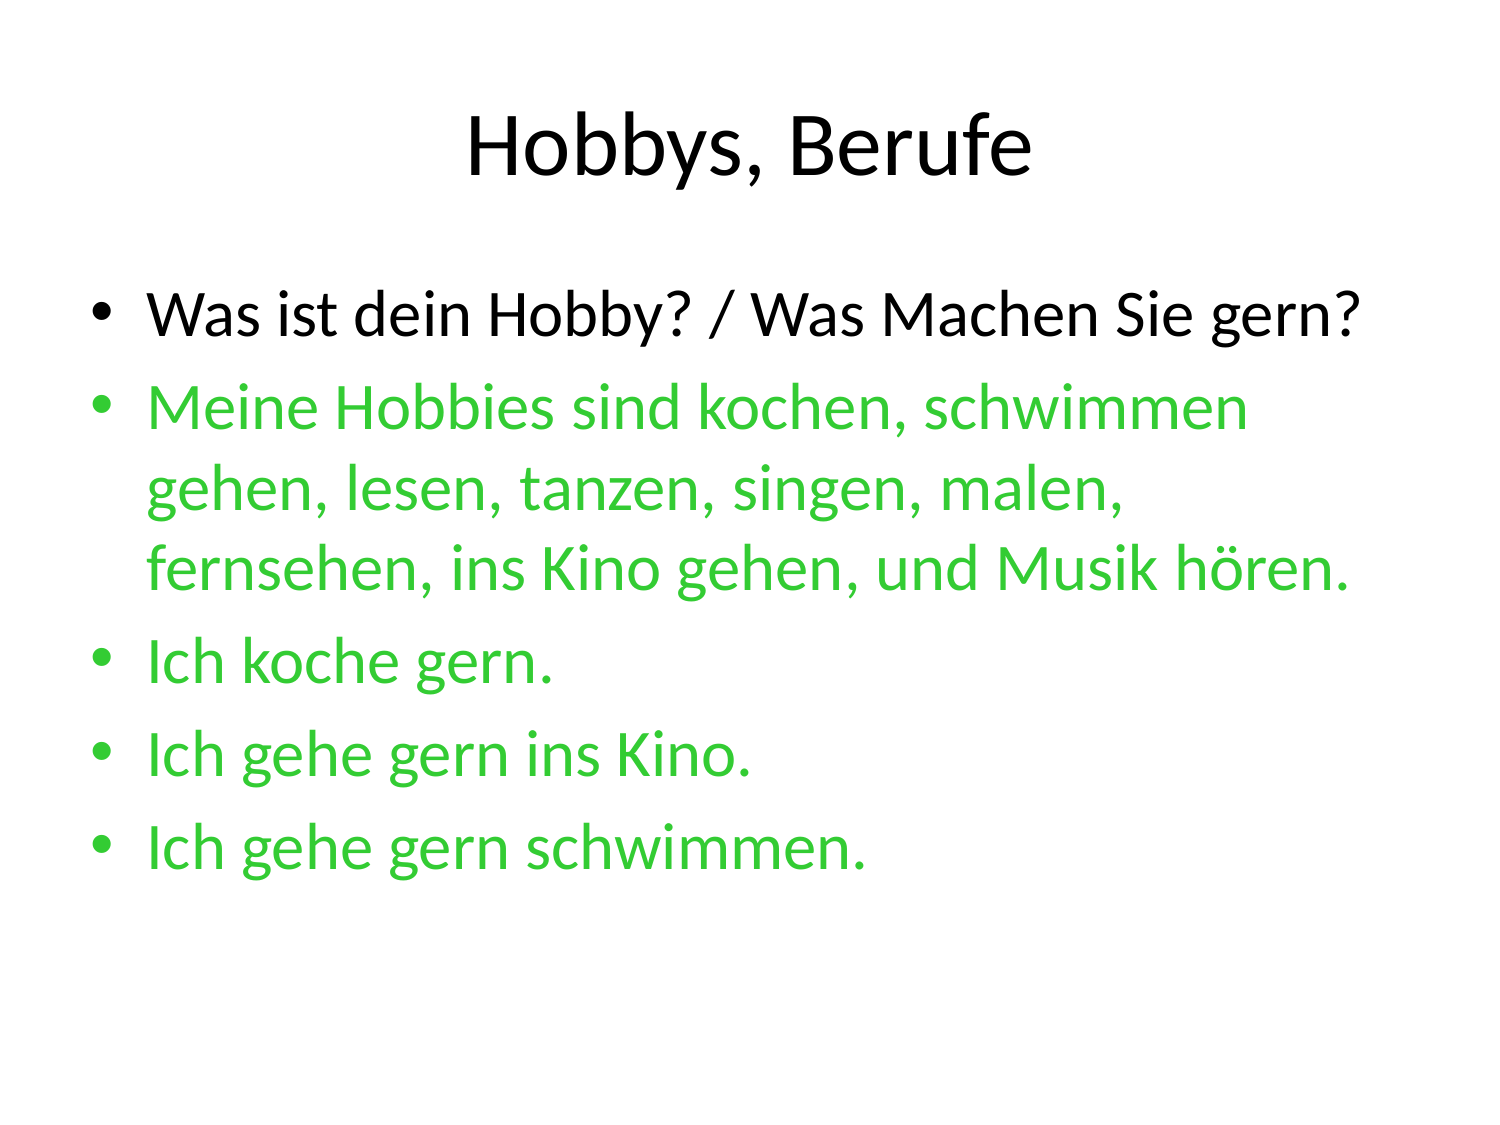

# Hobbys, Berufe
Was ist dein Hobby? / Was Machen Sie gern?
Meine Hobbies sind kochen, schwimmen gehen, lesen, tanzen, singen, malen, fernsehen, ins Kino gehen, und Musik hören.
Ich koche gern.
Ich gehe gern ins Kino.
Ich gehe gern schwimmen.